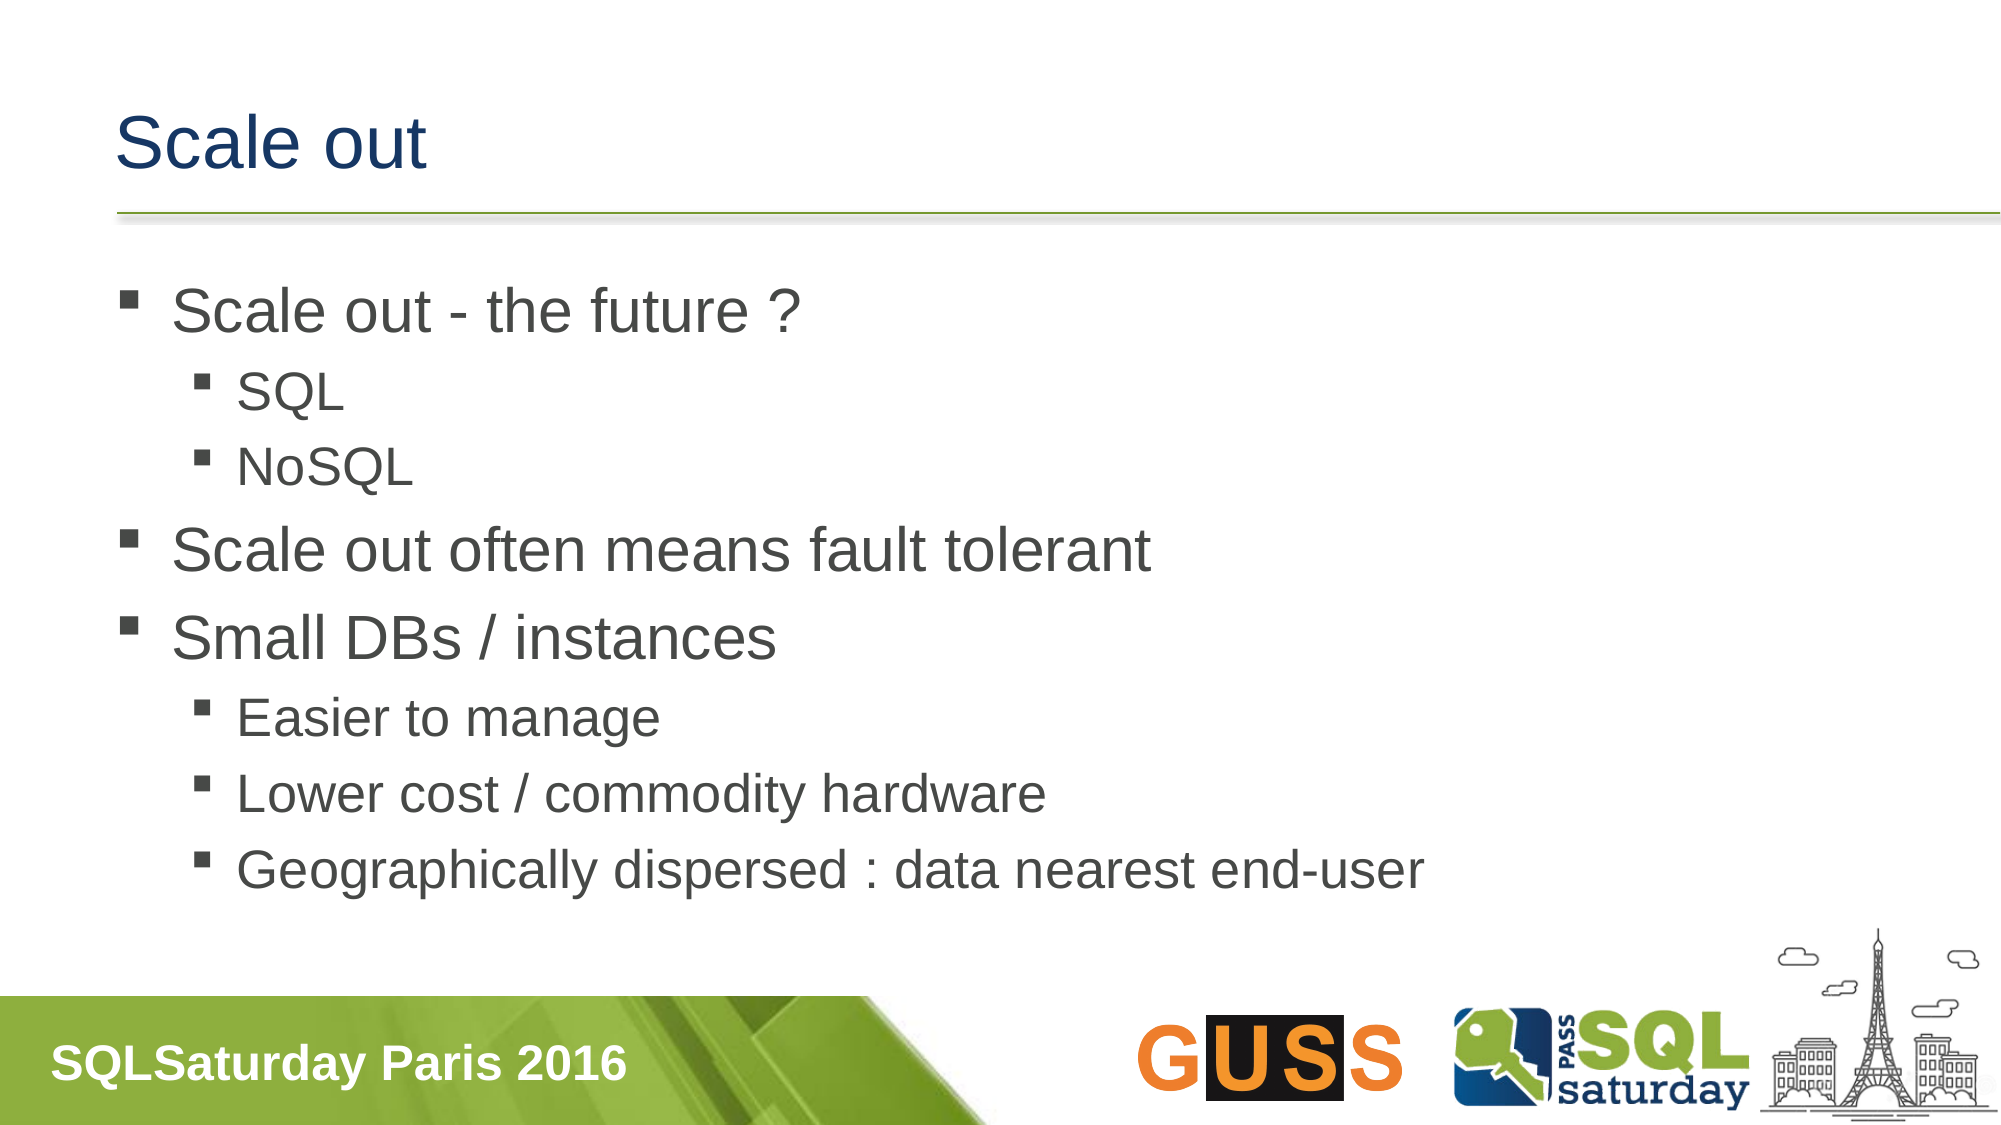

# Scale out
Scale out - the future ?
SQL
NoSQL
Scale out often means fault tolerant
Small DBs / instances
Easier to manage
Lower cost / commodity hardware
Geographically dispersed : data nearest end-user